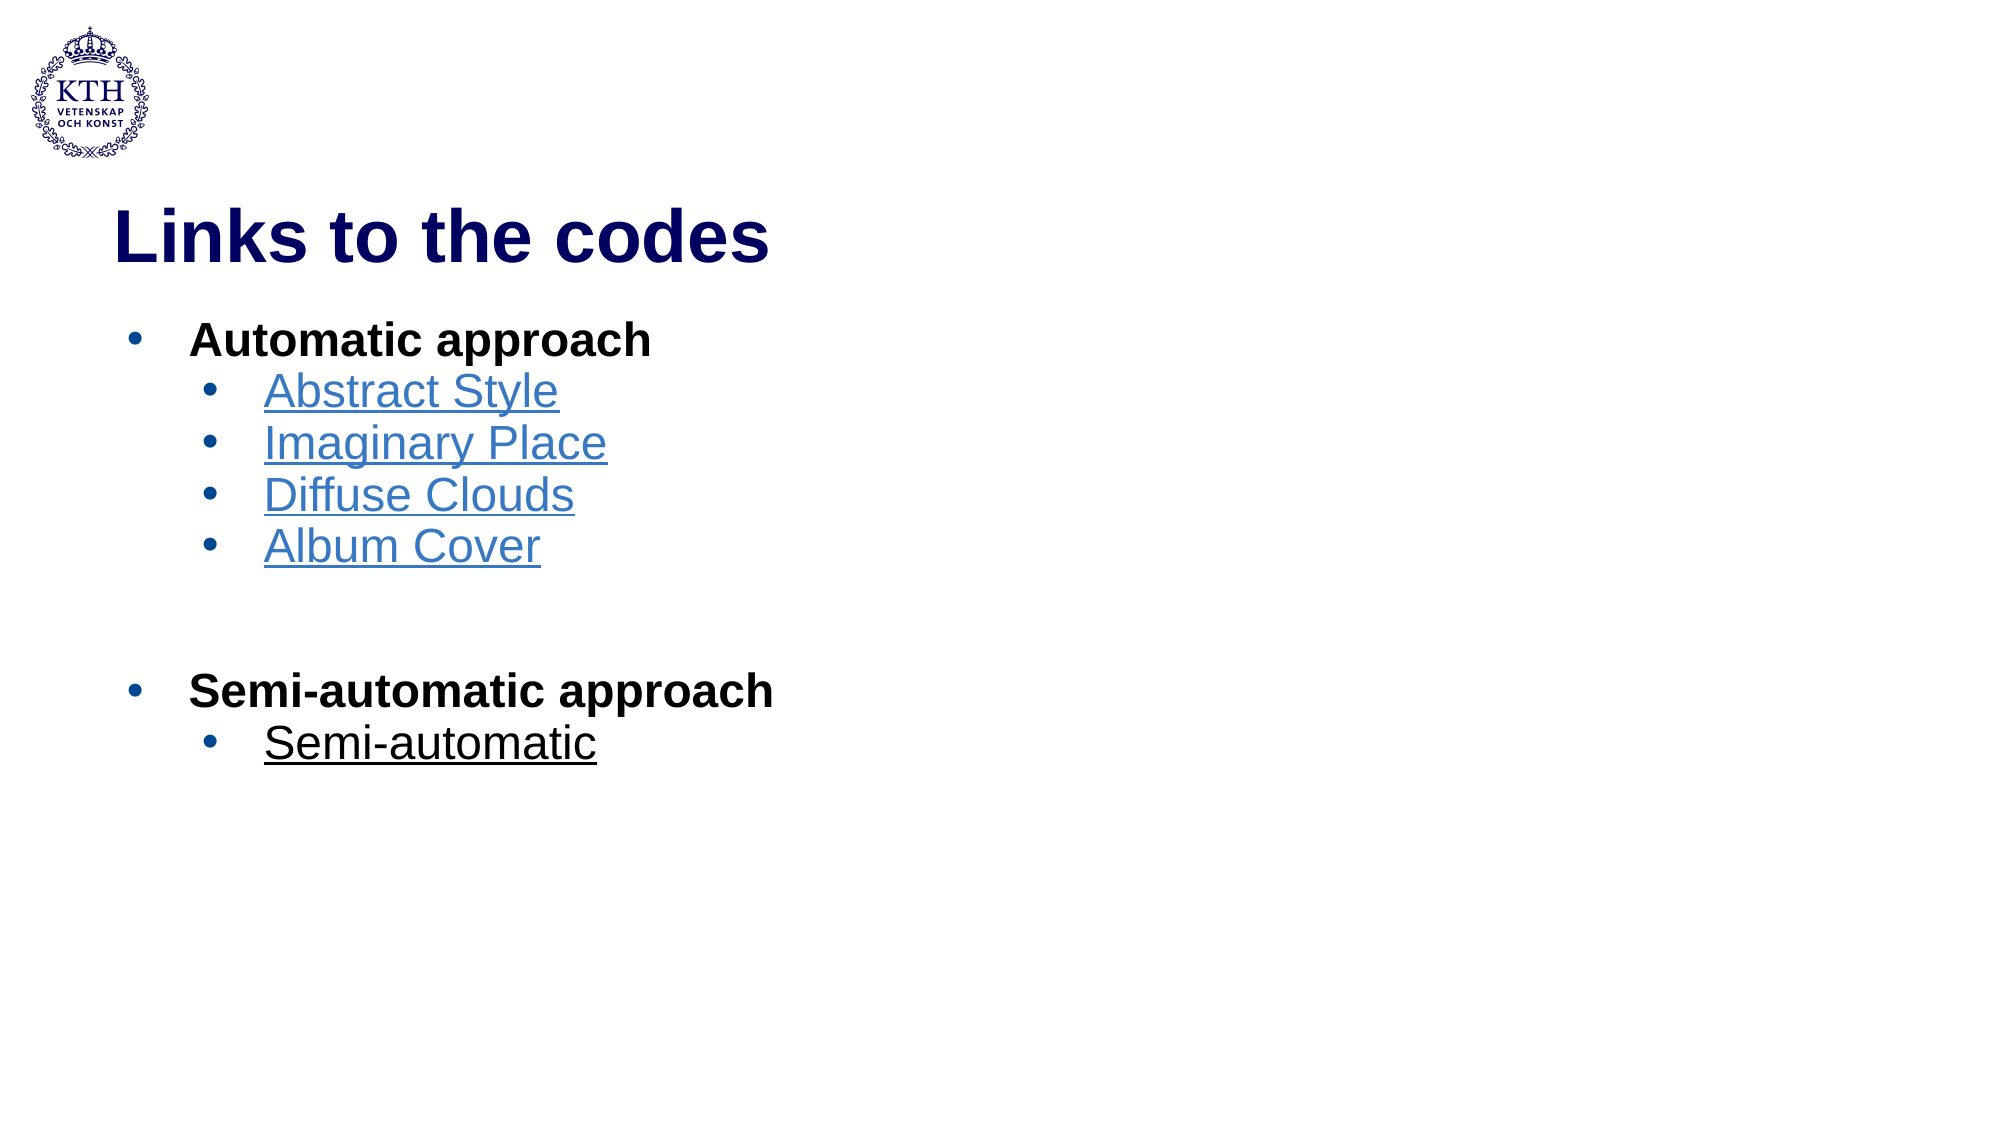

# Links to the codes
Automatic approach
Abstract Style
Imaginary Place
Diffuse Clouds
Album Cover

Semi-automatic approach
Semi-automatic